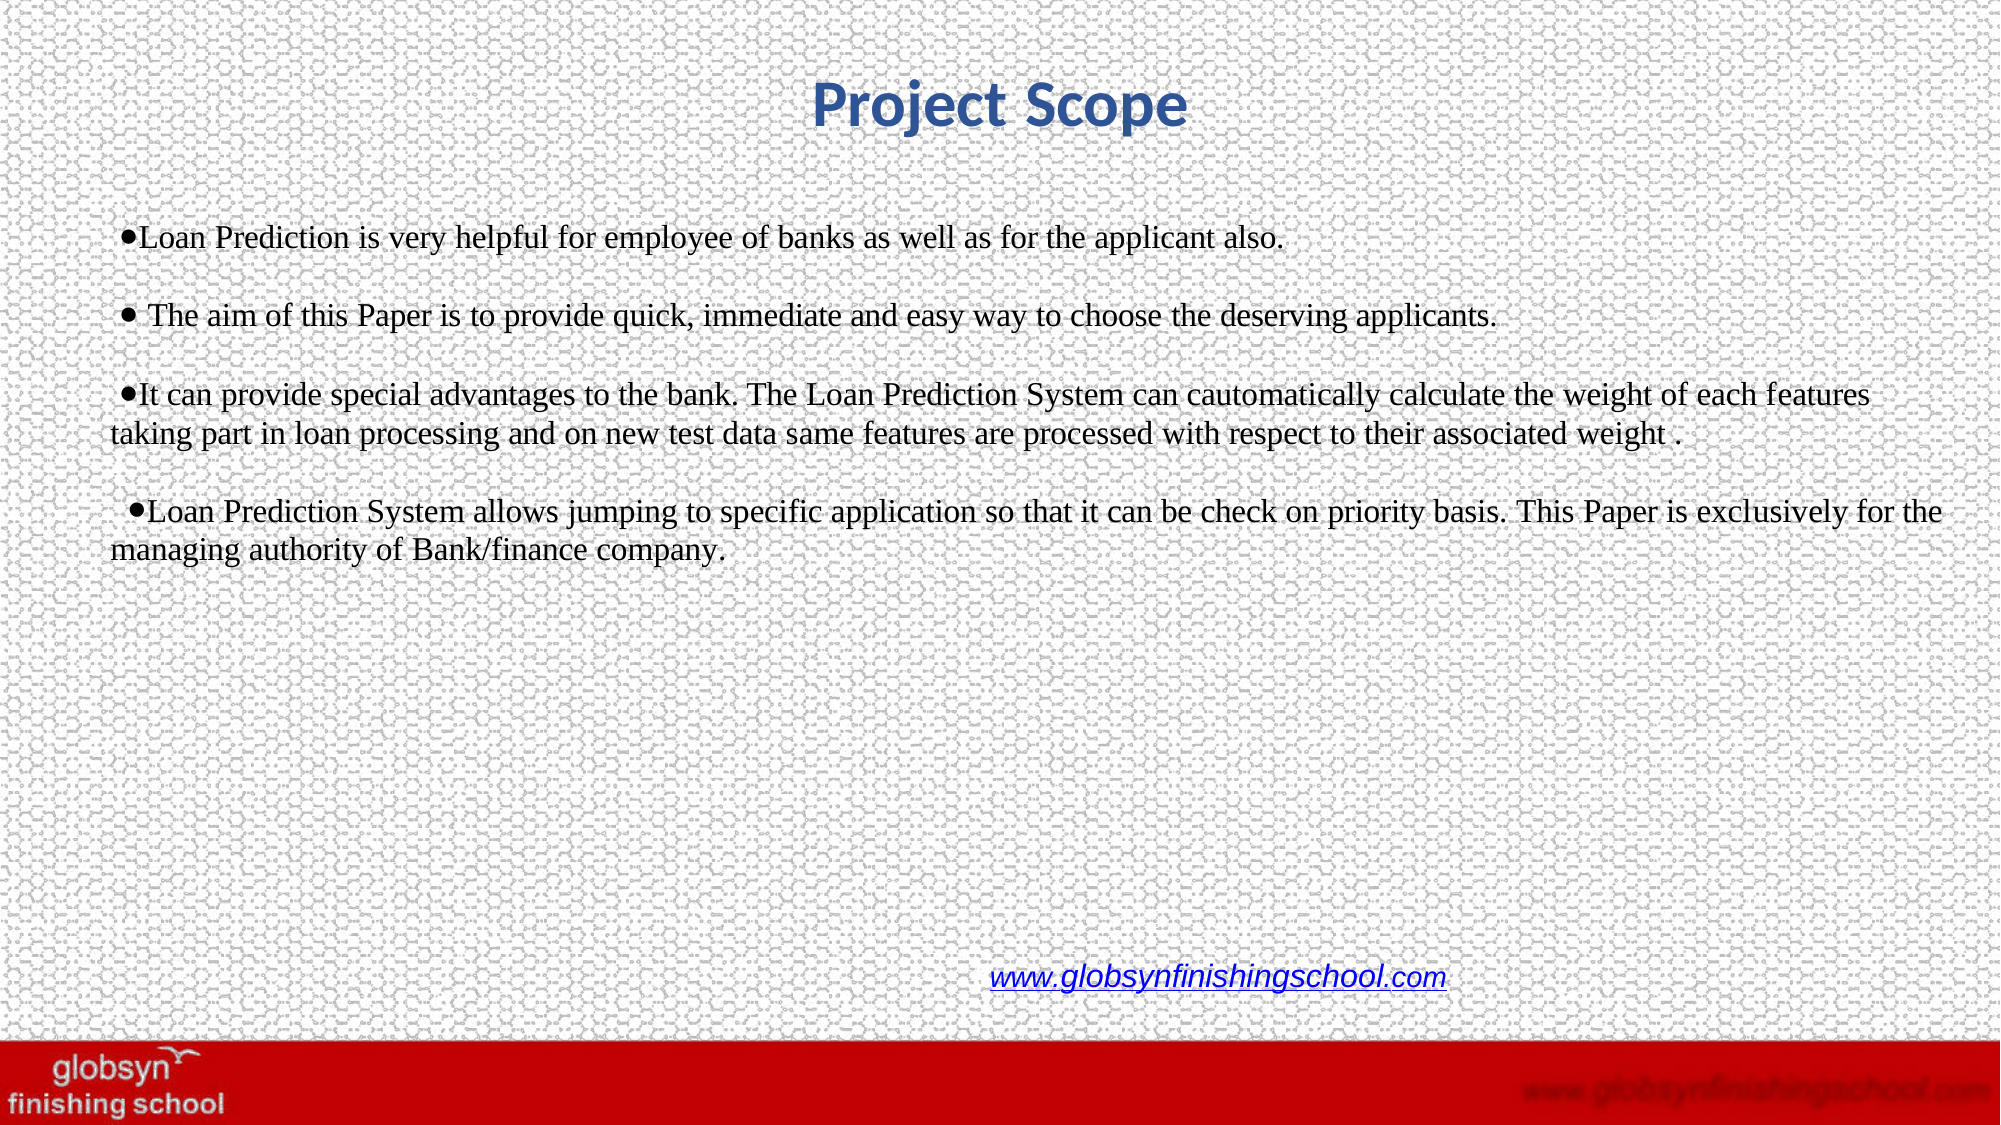

Project Scope
Loan Prediction is very helpful for employee of banks as well as for the applicant also.

The aim of this Paper is to provide quick, immediate and easy way to choose the deserving applicants.

It can provide special advantages to the bank. The Loan Prediction System can cautomatically calculate the weight of each features taking part in loan processing and on new test data same features are processed with respect to their associated weight .

Loan Prediction System allows jumping to specific application so that it can be check on priority basis. This Paper is exclusively for the managing authority of Bank/finance company.
8www.globsynfinishingschool.com